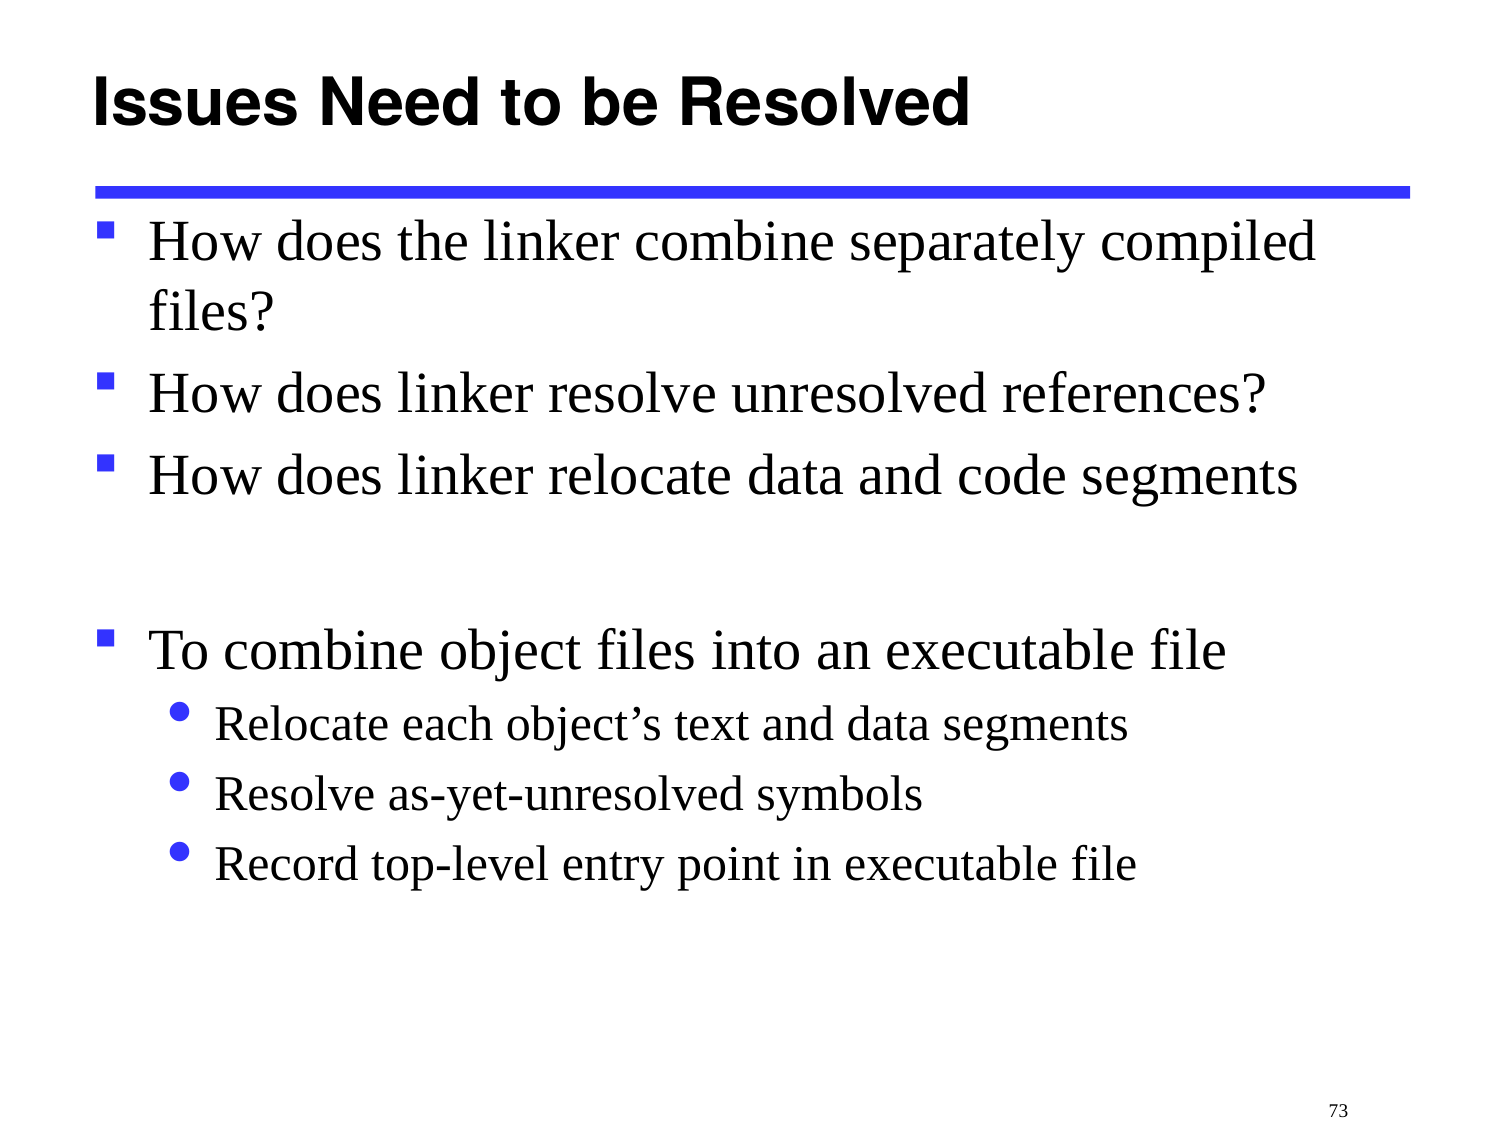

# Issues Need to be Resolved
How does the linker combine separately compiled files?
How does linker resolve unresolved references?
How does linker relocate data and code segments

To combine object files into an executable file
Relocate each object’s text and data segments
Resolve as-yet-unresolved symbols
Record top-level entry point in executable file

                           73